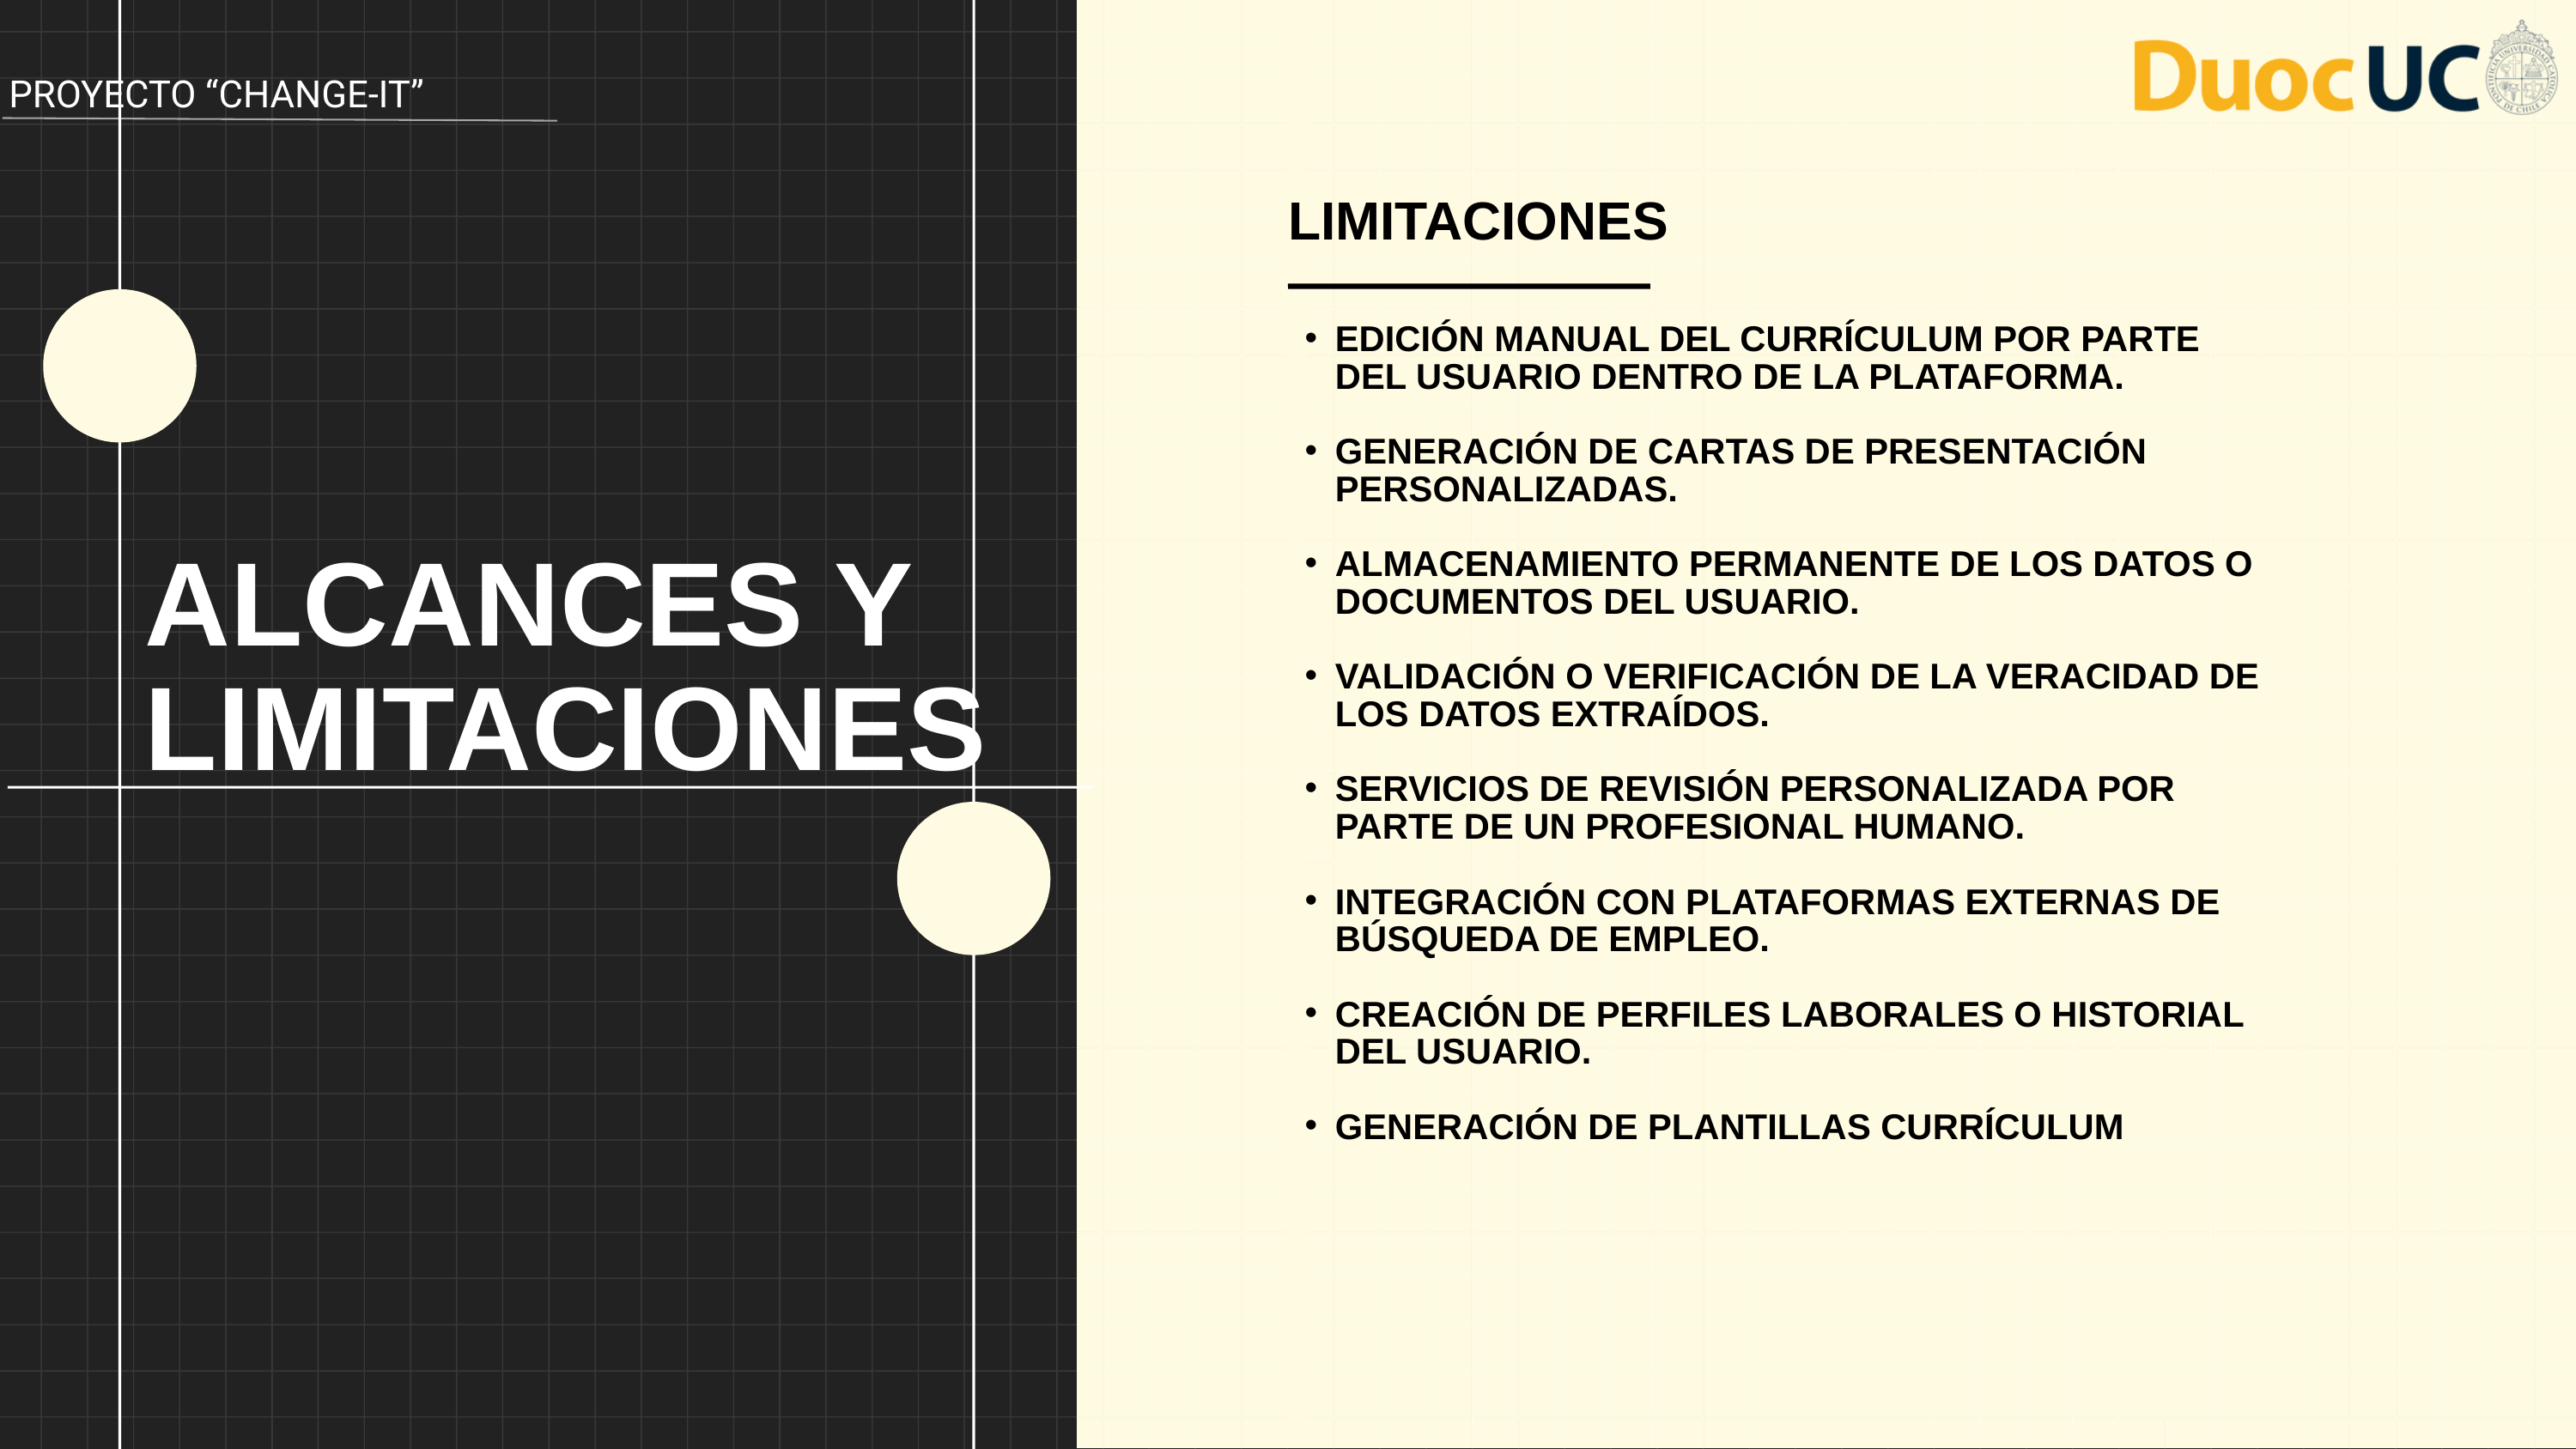

PROYECTO “CHANGE-IT”

LIMITACIONES

EDICIÓN MANUAL DEL CURRÍCULUM POR PARTE DEL USUARIO DENTRO DE LA PLATAFORMA.

GENERACIÓN DE CARTAS DE PRESENTACIÓN PERSONALIZADAS.

ALMACENAMIENTO PERMANENTE DE LOS DATOS O DOCUMENTOS DEL USUARIO.

VALIDACIÓN O VERIFICACIÓN DE LA VERACIDAD DE LOS DATOS EXTRAÍDOS.

SERVICIOS DE REVISIÓN PERSONALIZADA POR PARTE DE UN PROFESIONAL HUMANO.

INTEGRACIÓN CON PLATAFORMAS EXTERNAS DE BÚSQUEDA DE EMPLEO.

CREACIÓN DE PERFILES LABORALES O HISTORIAL DEL USUARIO.

GENERACIÓN DE PLANTILLAS CURRÍCULUM

ALCANCES Y LIMITACIONES